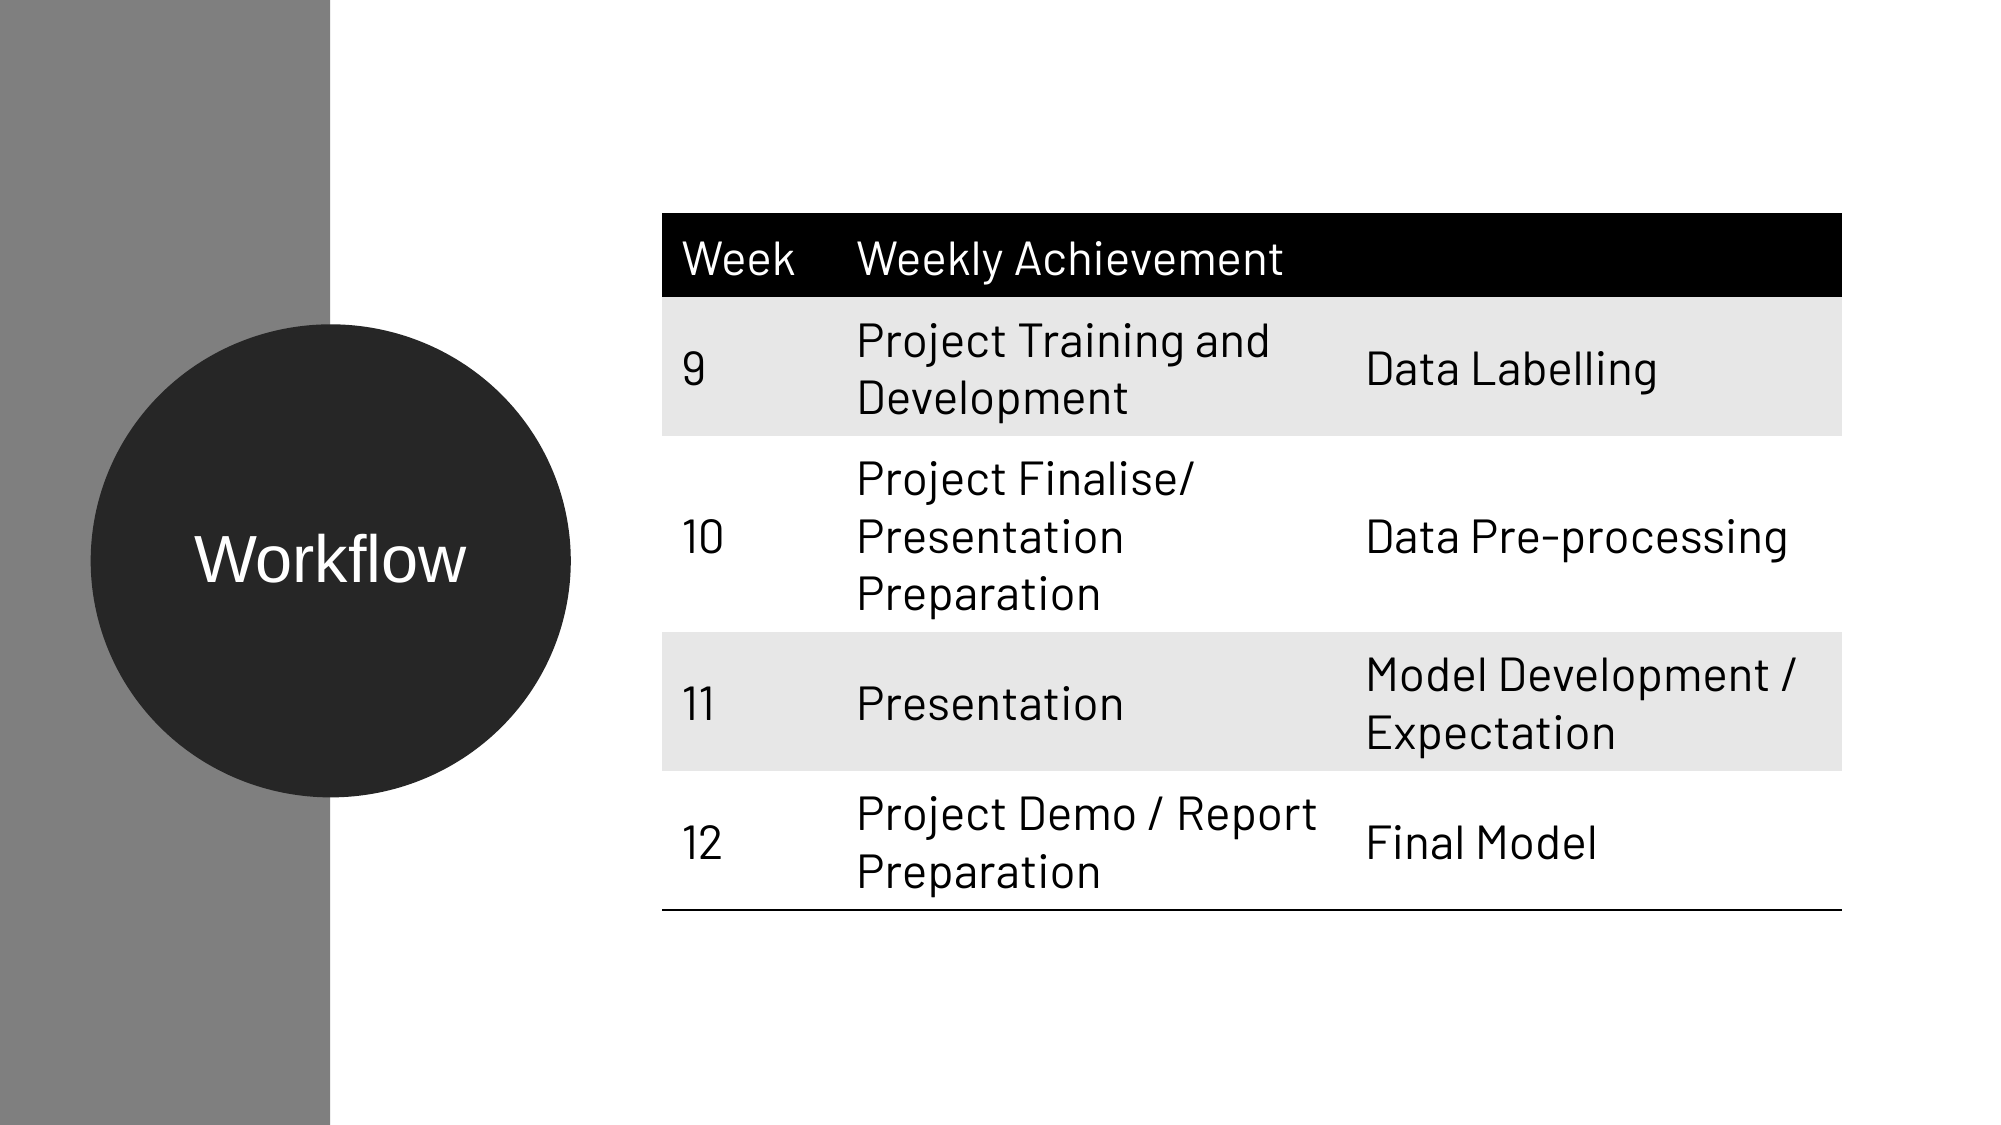

| Week | Weekly Achievement |  |
| --- | --- | --- |
| 9 | Project Training and Development | Data Labelling |
| 10 | Project Finalise/ Presentation Preparation | Data Pre-processing |
| 11 | Presentation | Model Development / Expectation |
| 12 | Project Demo / Report Preparation | Final Model |
Workflow